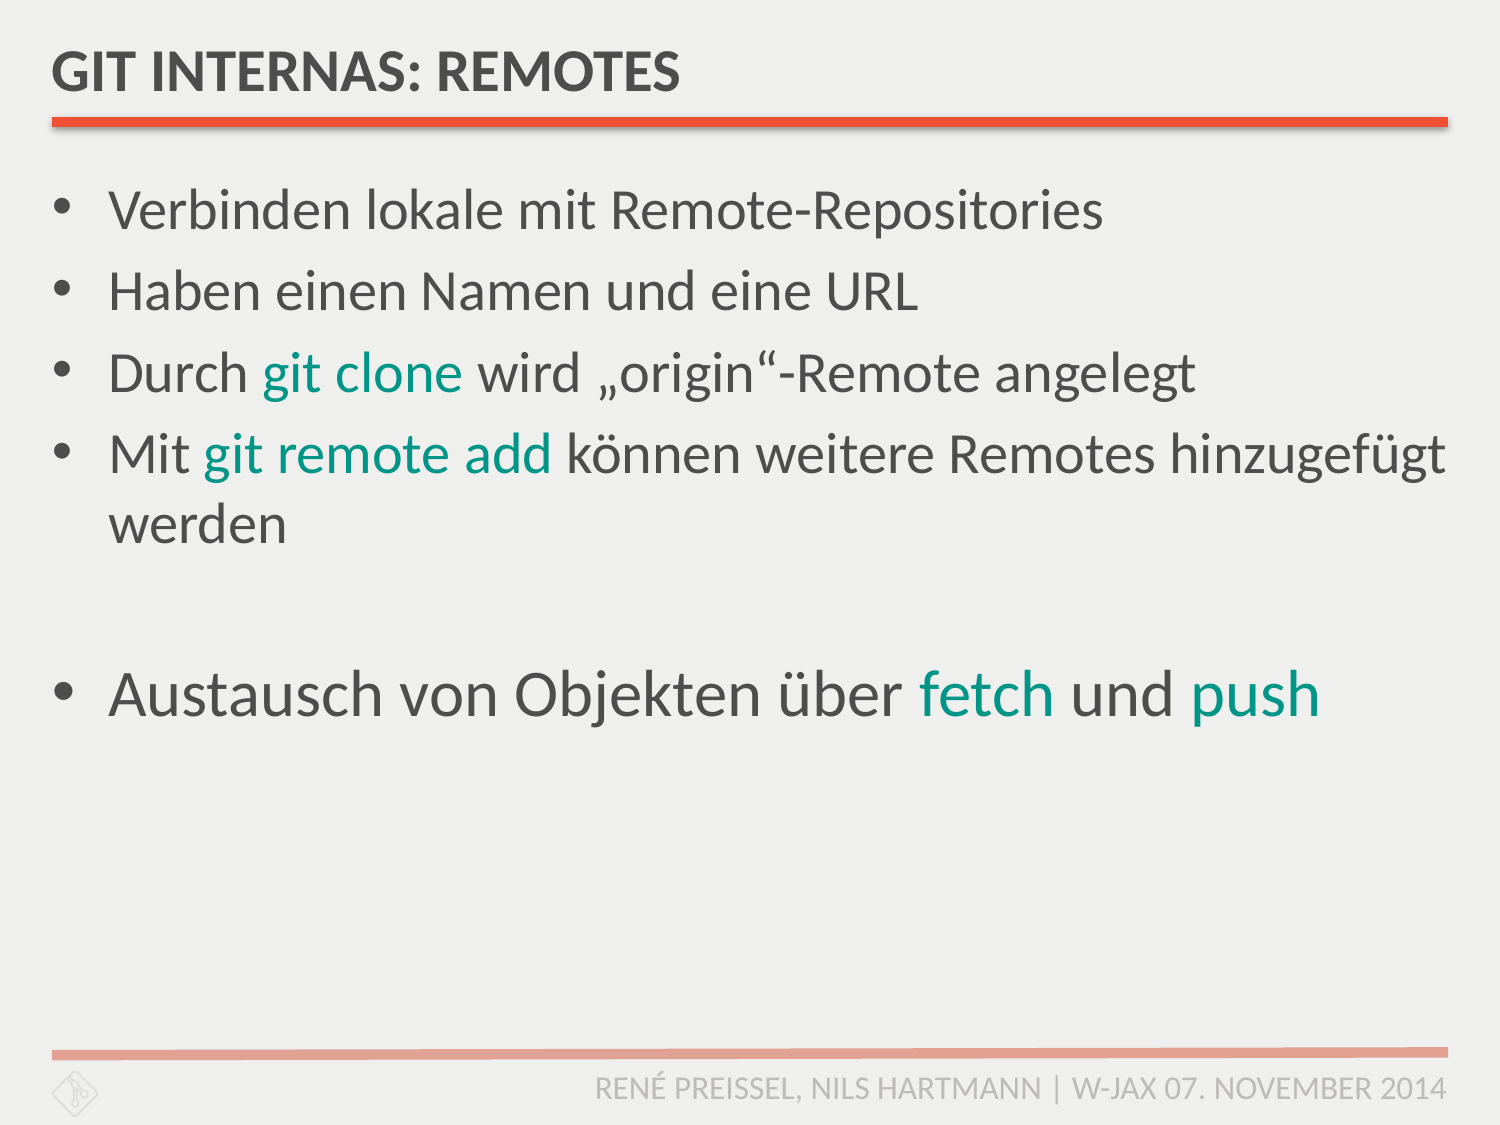

# GIT INTERNAS: REMOTES
Verbinden lokale mit Remote-Repositories
Haben einen Namen und eine URL
Durch git clone wird „origin“-Remote angelegt
Mit git remote add können weitere Remotes hinzugefügt werden

Austausch von Objekten über fetch und push